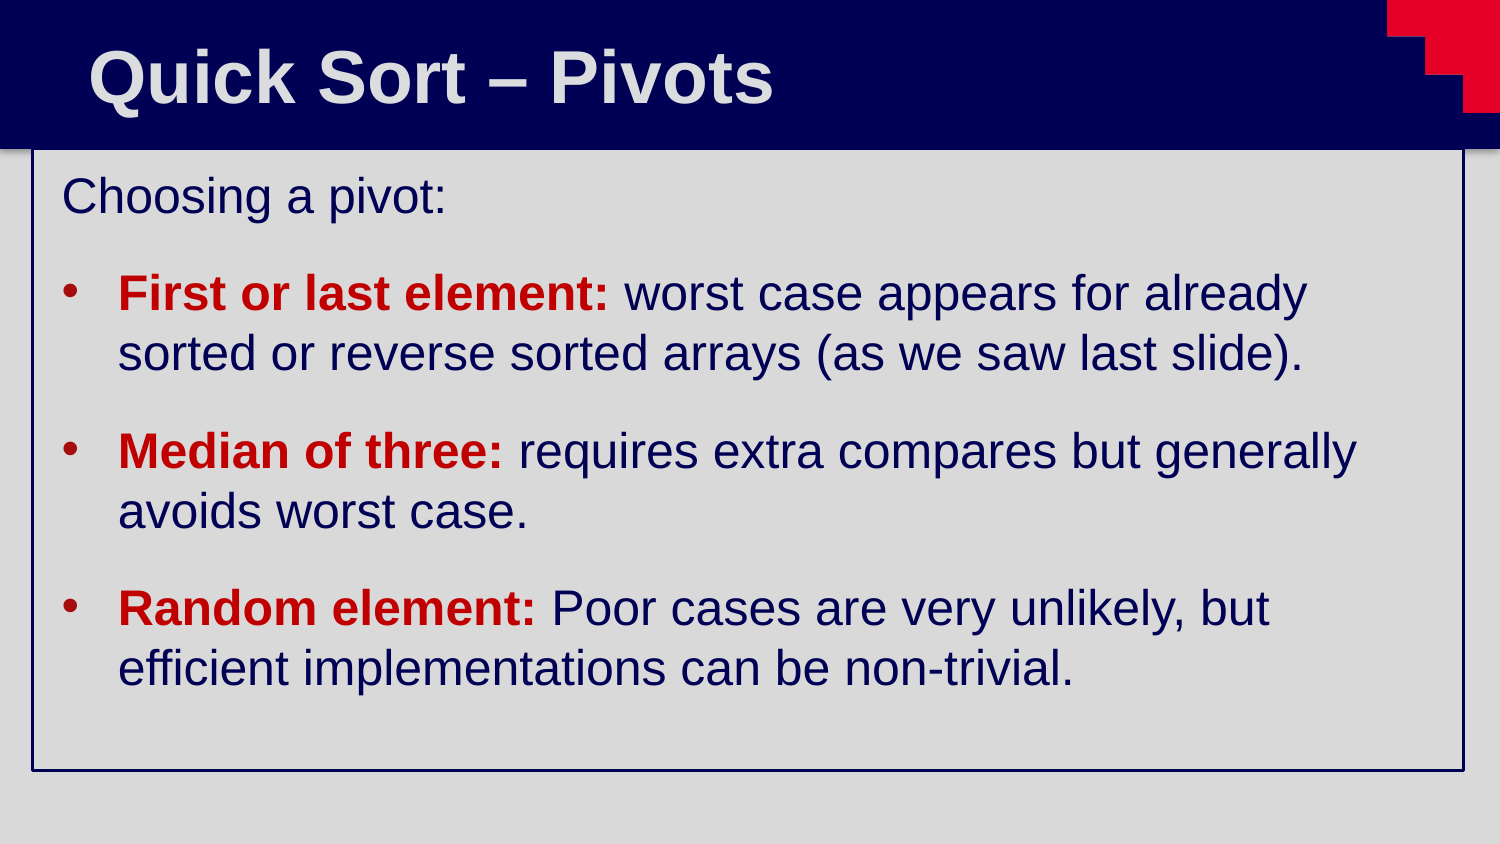

# Quick Sort – Pivots
Choosing a pivot:
First or last element: worst case appears for already sorted or reverse sorted arrays (as we saw last slide).
Median of three: requires extra compares but generally avoids worst case.
Random element: Poor cases are very unlikely, but efficient implementations can be non-trivial.